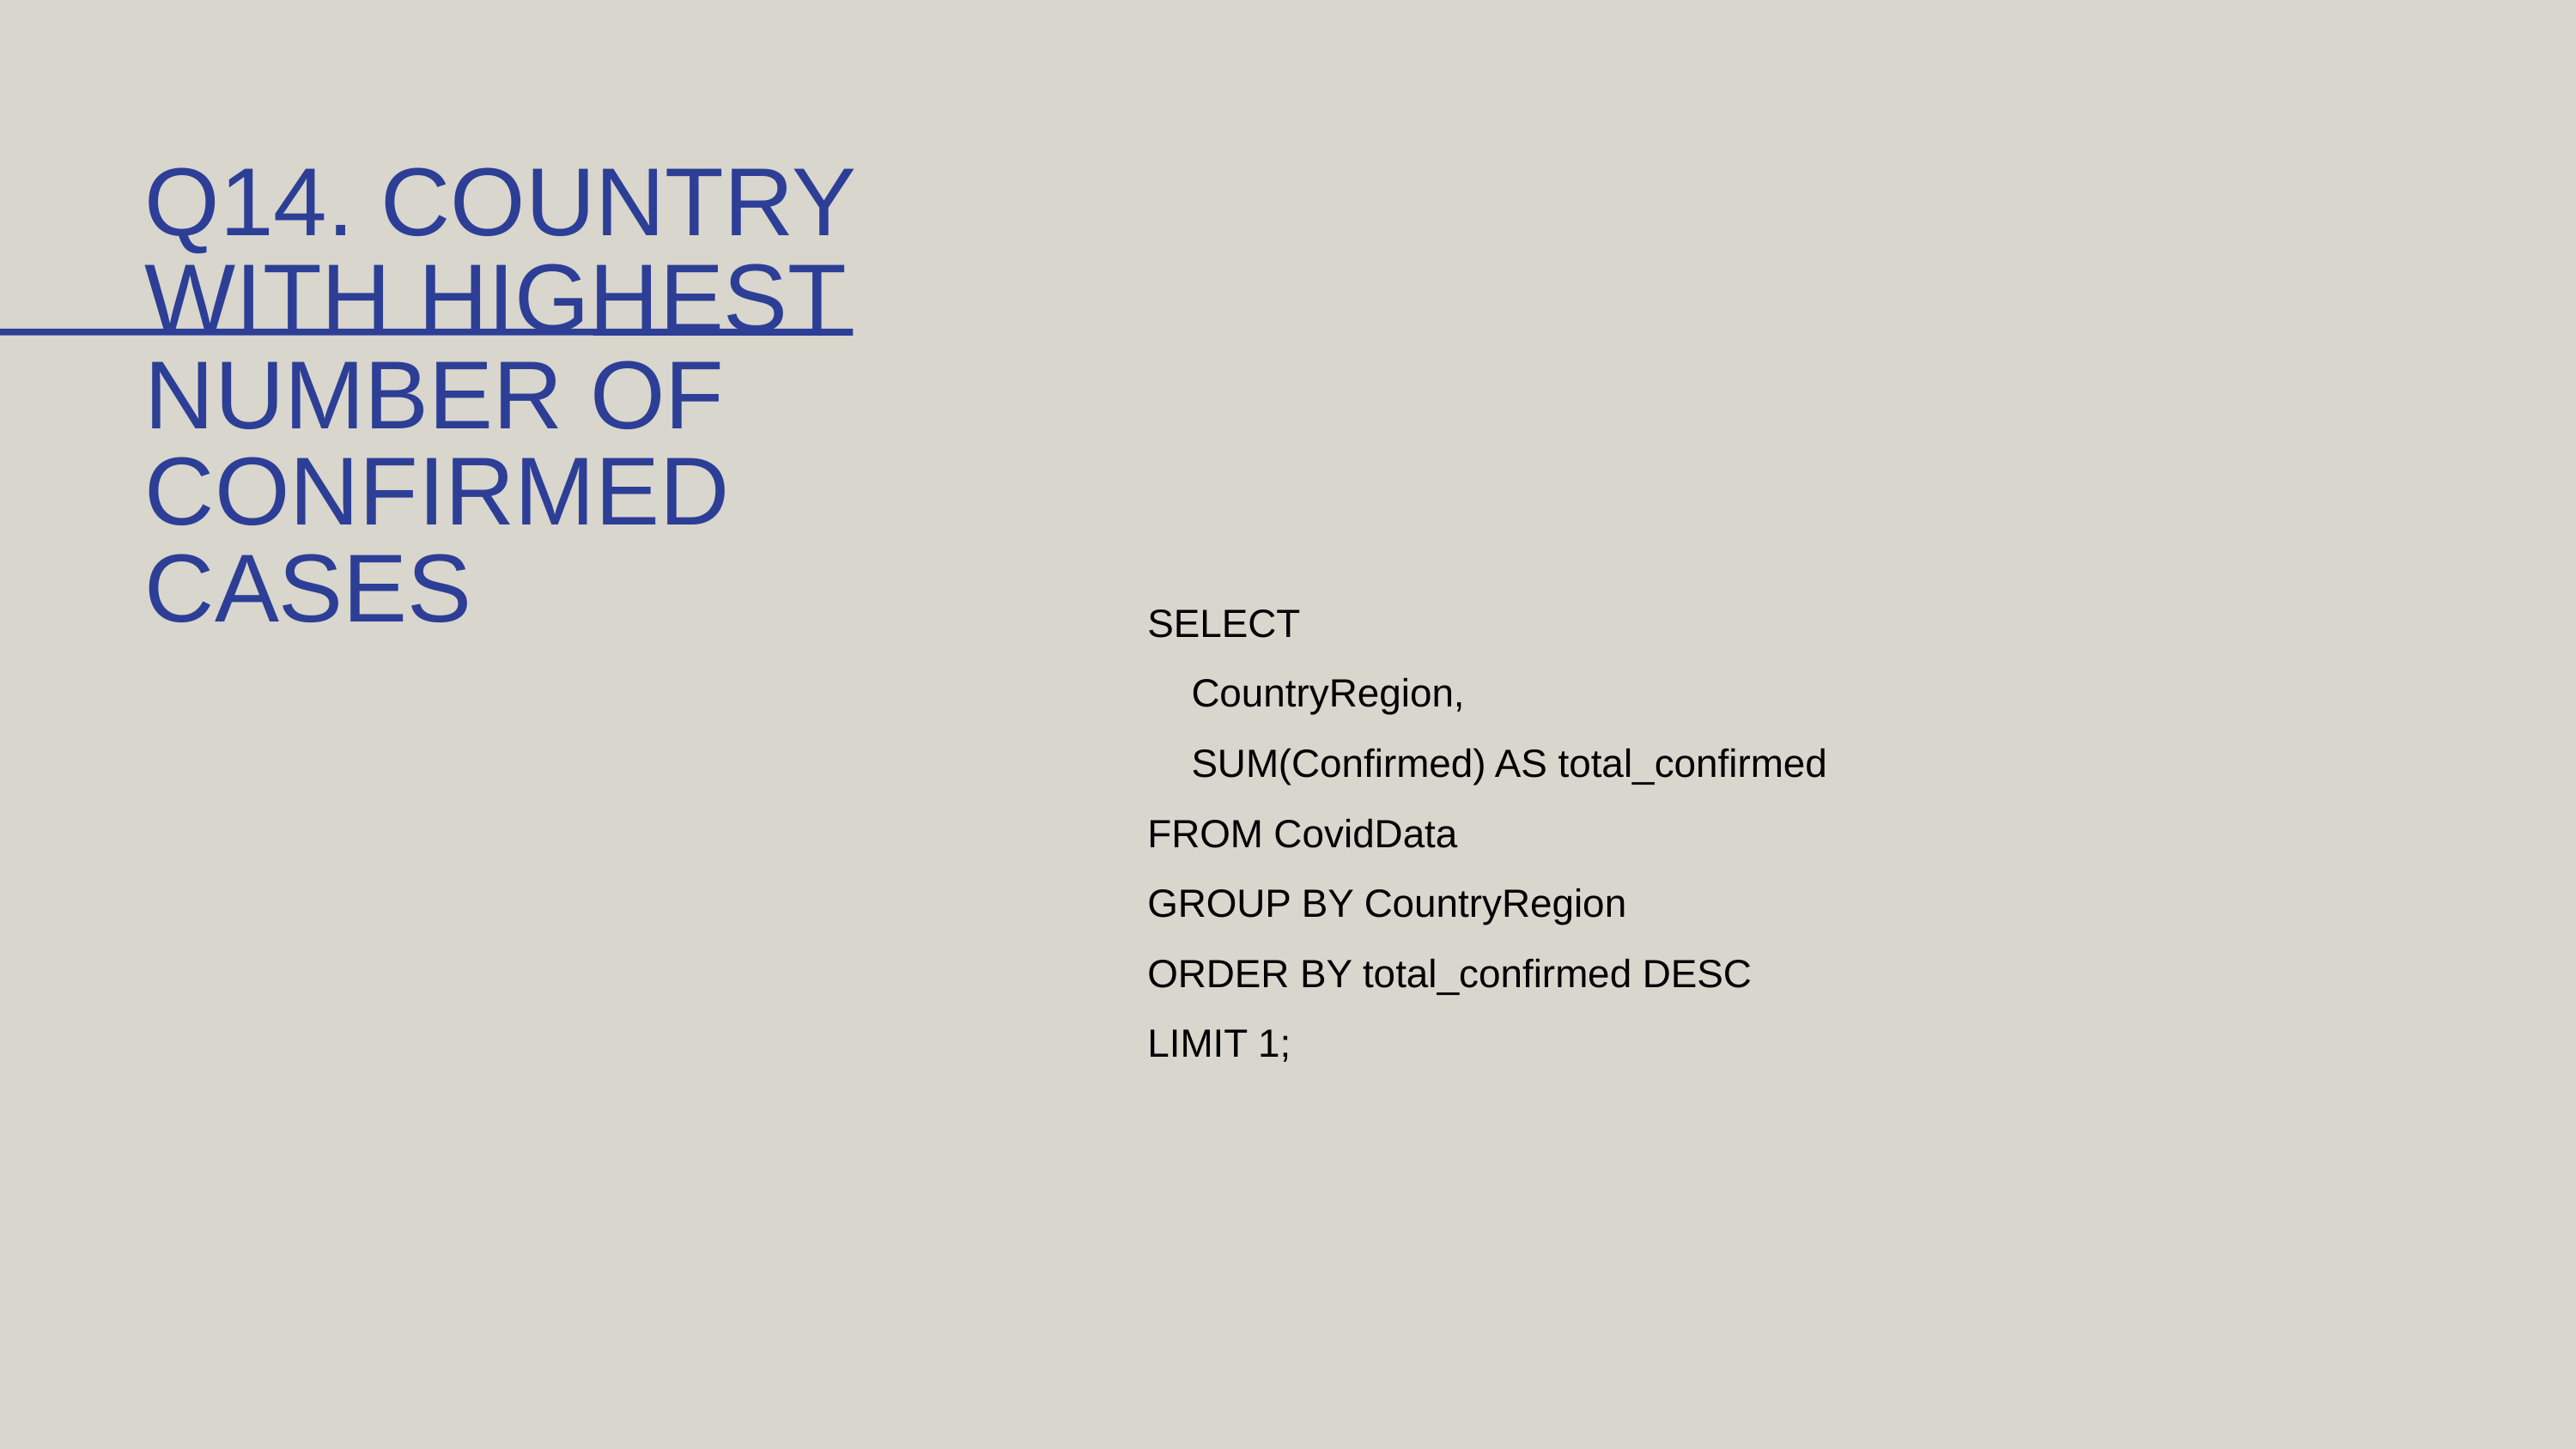

Q14. COUNTRY WITH HIGHEST NUMBER OF CONFIRMED CASES

SELECT
    CountryRegion,
    SUM(Confirmed) AS total_confirmed
FROM CovidData
GROUP BY CountryRegion
ORDER BY total_confirmed DESC
LIMIT 1;